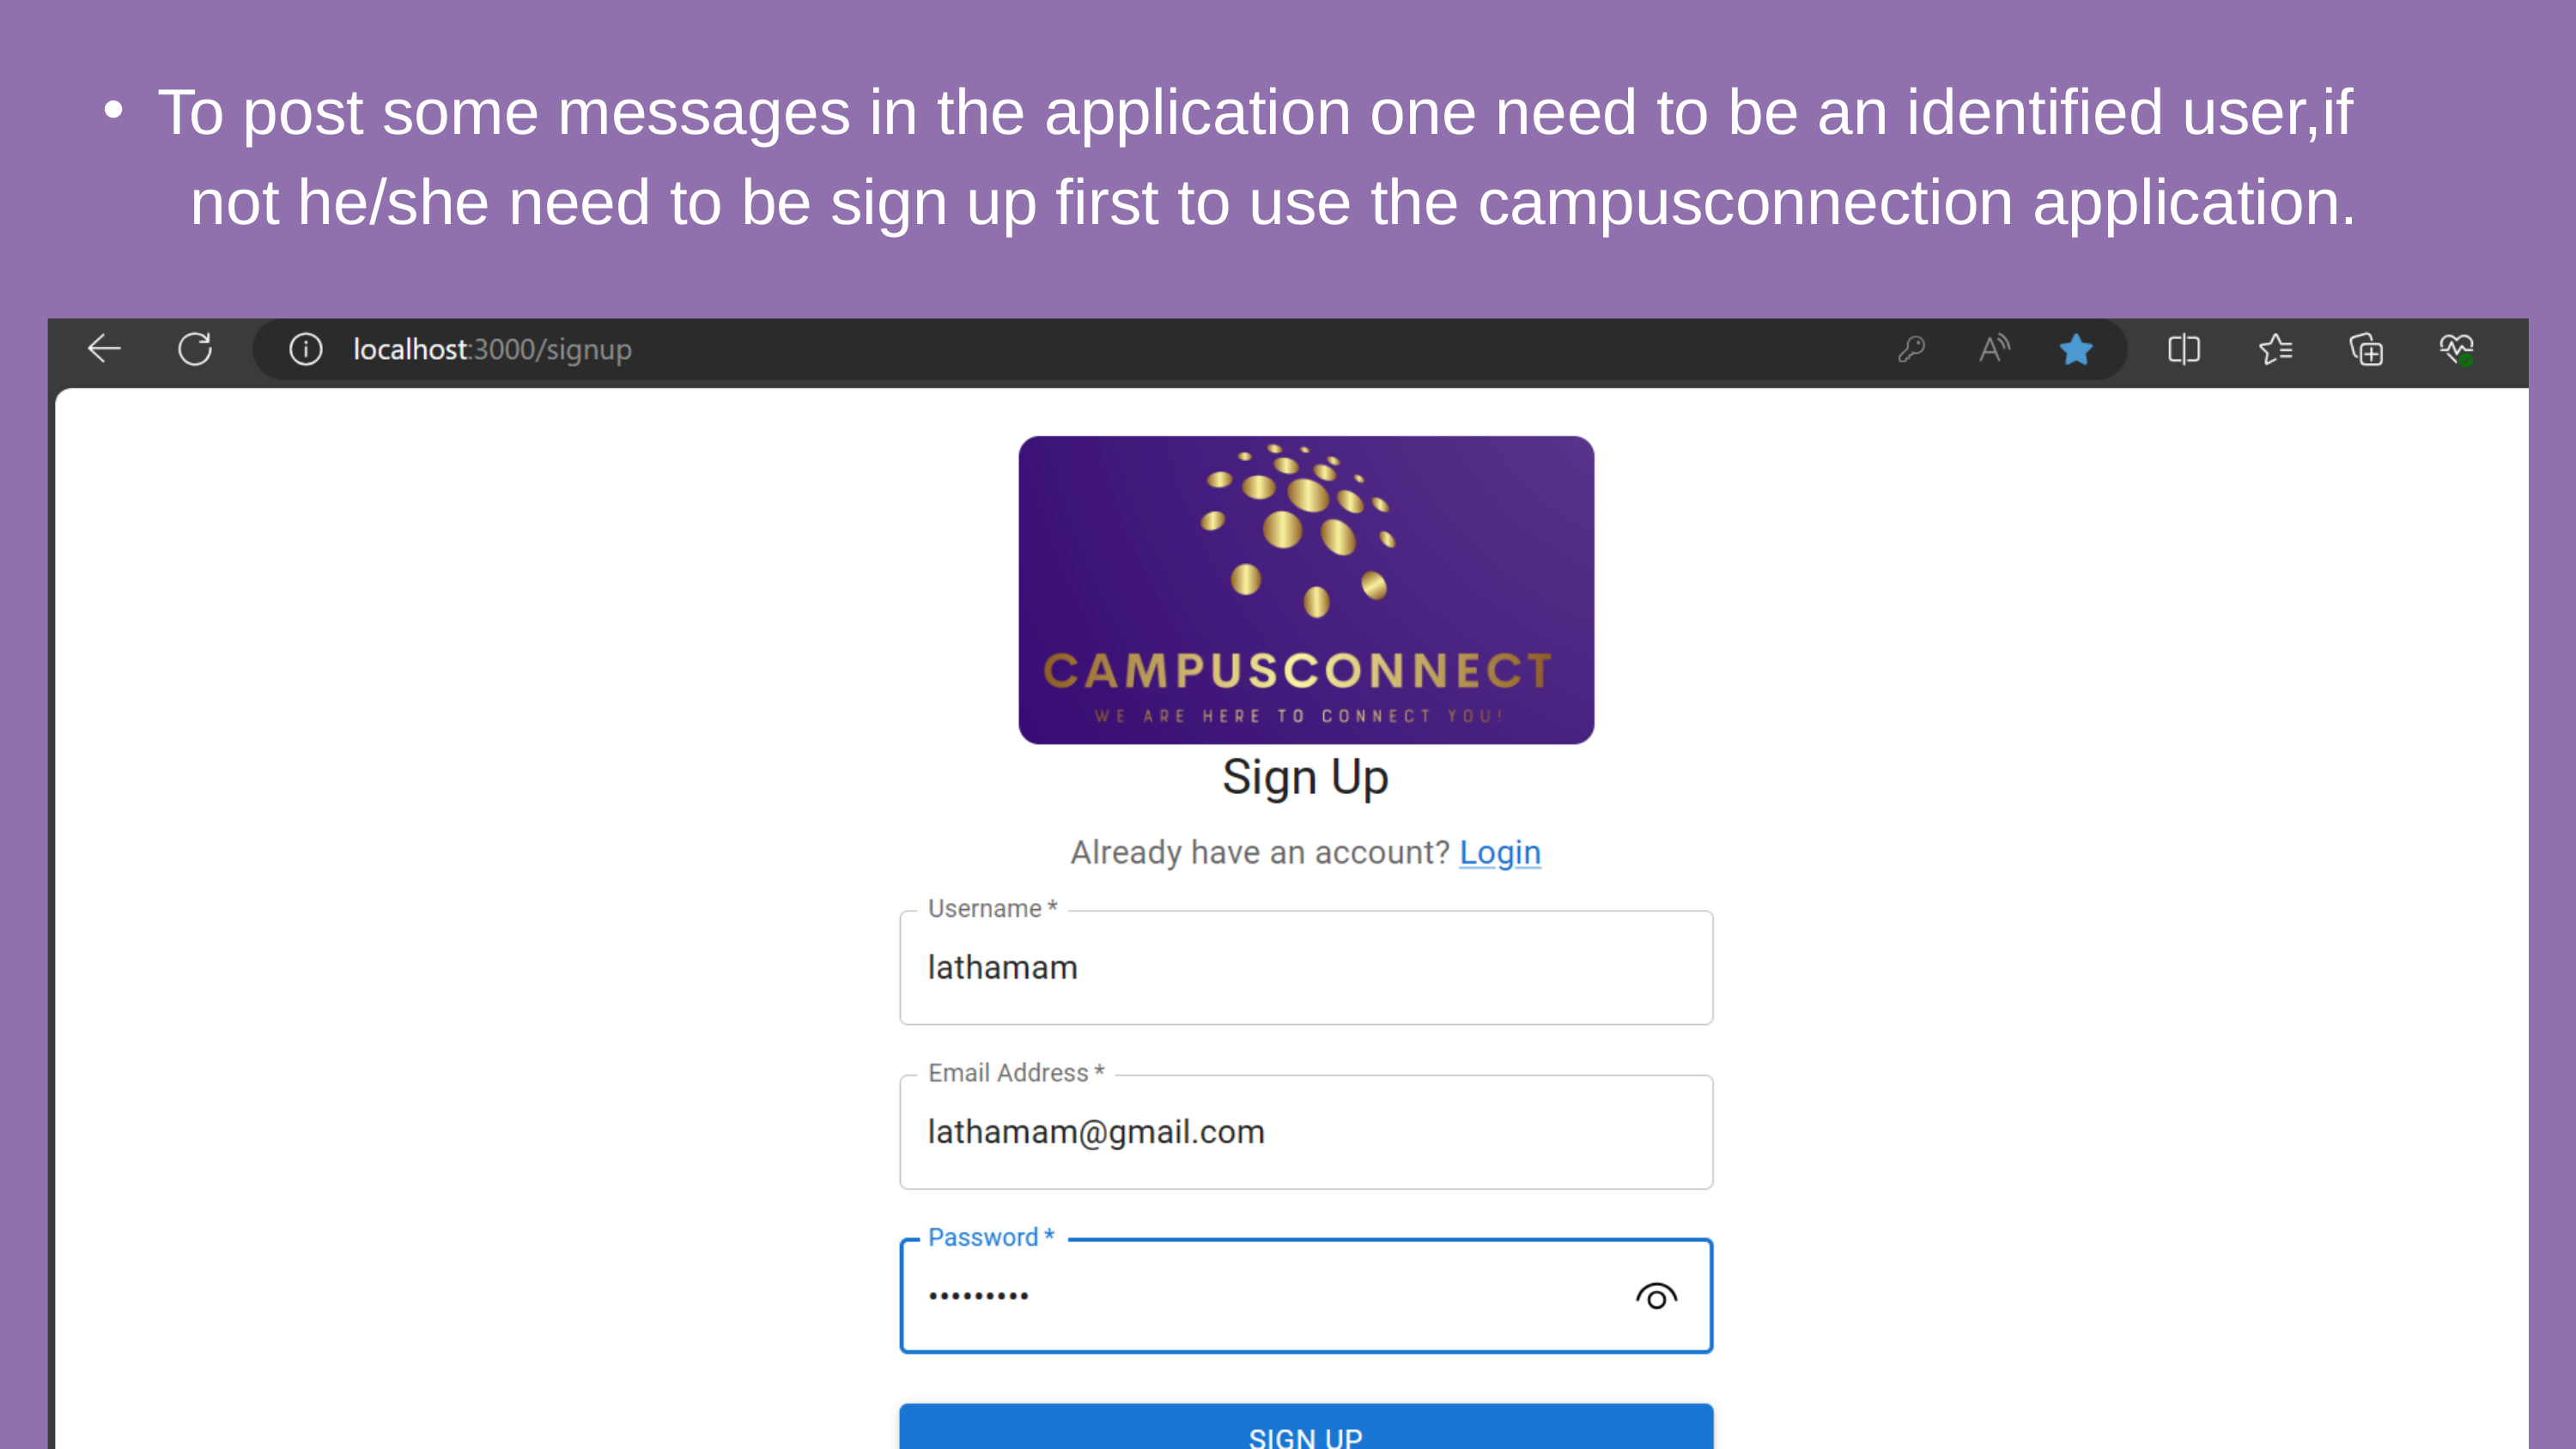

To post some messages in the application one need to be an identified user,if
        not he/she need to be sign up first to use the campusconnection application.